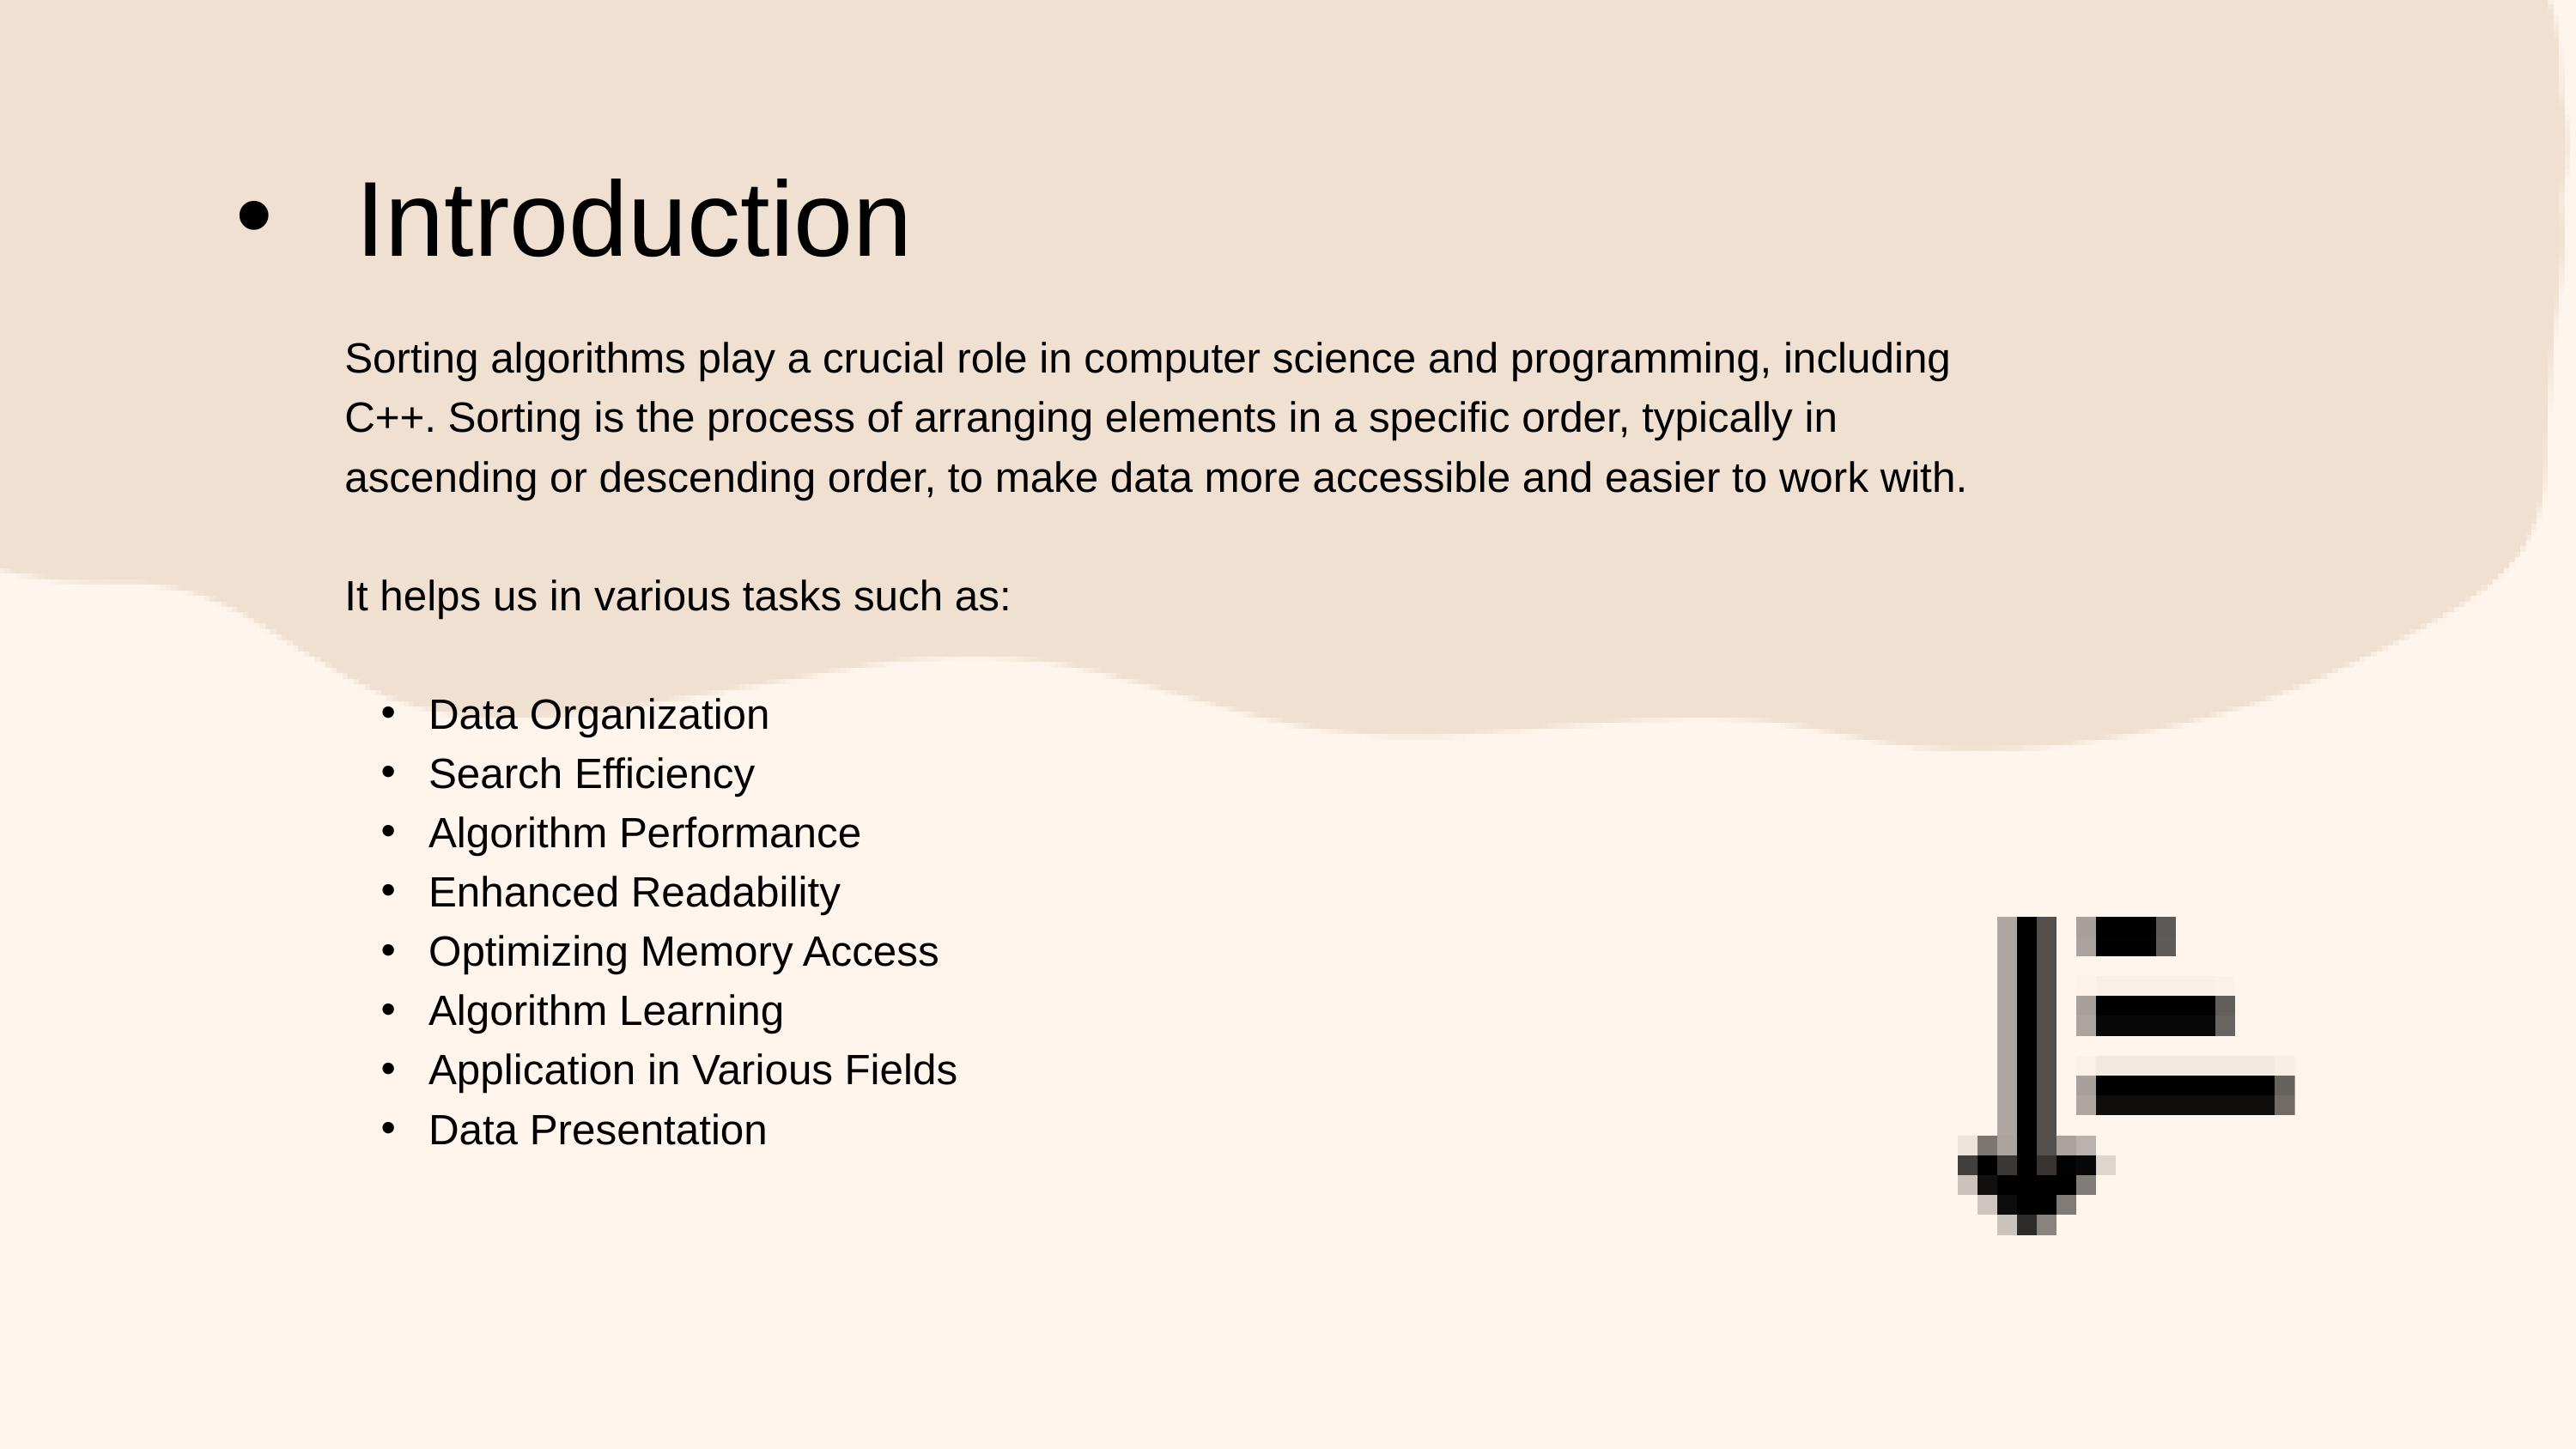

Introduction
Sorting algorithms play a crucial role in computer science and programming, including C++. Sorting is the process of arranging elements in a specific order, typically in ascending or descending order, to make data more accessible and easier to work with.

It helps us in various tasks such as:

 Data Organization
 Search Efficiency
 Algorithm Performance
 Enhanced Readability
 Optimizing Memory Access
 Algorithm Learning
 Application in Various Fields
 Data Presentation